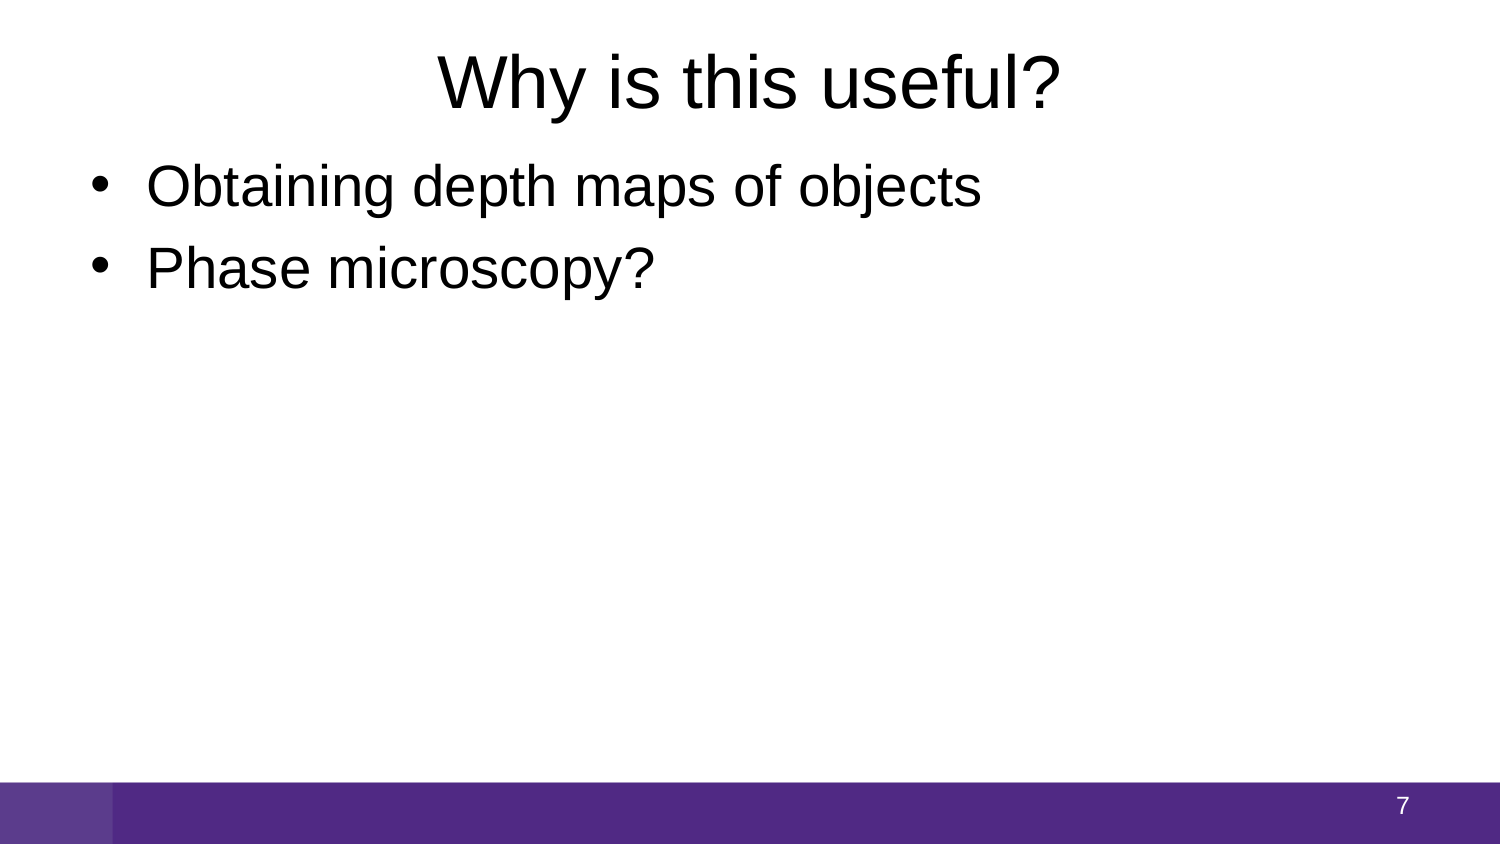

# Why is this useful?
Obtaining depth maps of objects
Phase microscopy?

7